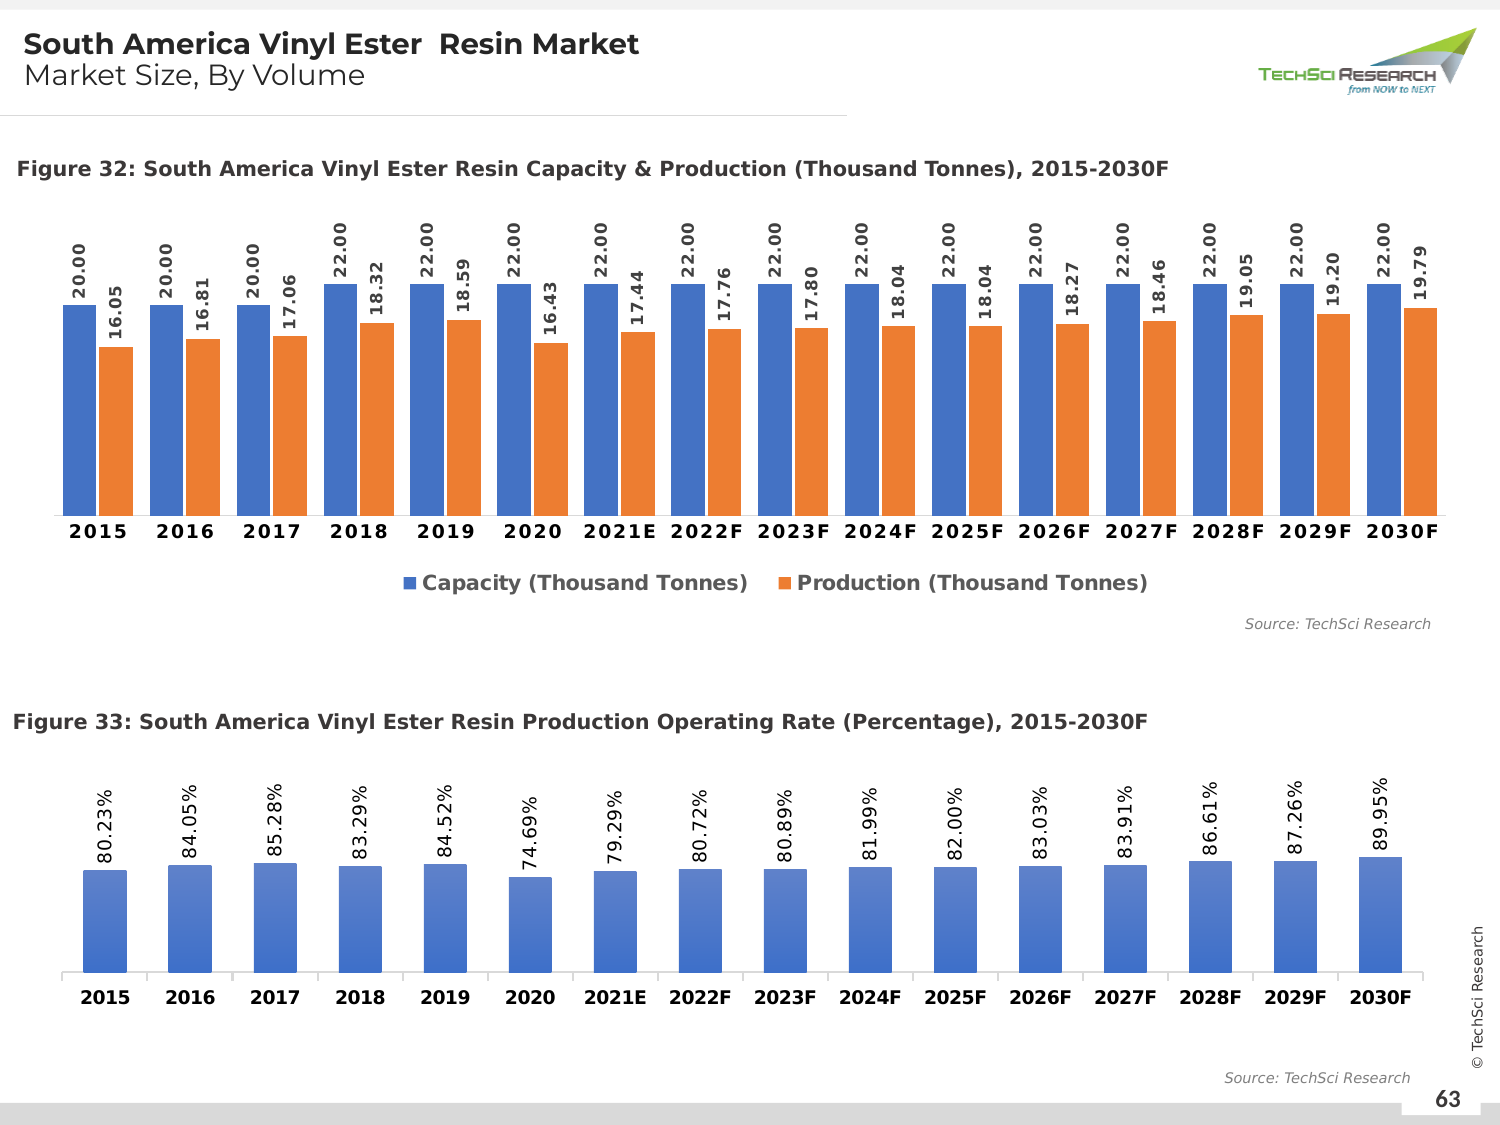

South America Vinyl Ester  Resin Market
Market Size, By Volume
Figure 32: South America Vinyl Ester Resin Capacity & Production (Thousand Tonnes), 2015-2030F

### Chart

| Category | Capacity (Thousand Tonnes) | Production (Thousand Tonnes) |
|---|---|---|
| 2015 | 20.0 | 16.0455 |
| 2016 | 20.0 | 16.8105 |
| 2017 | 20.0 | 17.055999999999997 |
| 2018 | 22.0 | 18.323 |
| 2019 | 22.0 | 18.5949 |
| 2020 | 22.0 | 16.4307 |
| 2021E | 22.0 | 17.4432 |
| 2022F | 22.0 | 17.7589 |
| 2023F | 22.0 | 17.7964 |
| 2024F | 22.0 | 18.0384 |
| 2025F | 22.0 | 18.04 |
| 2026F | 22.0 | 18.267400000000002 |
| 2027F | 22.0 | 18.4604 |
| 2028F | 22.0 | 19.0534 |
| 2029F | 22.0 | 19.1964 |
| 2030F | 22.0 | 19.7894 |
Source: TechSci Research
Figure 33: South America Vinyl Ester Resin Production Operating Rate (Percentage), 2015-2030F

### Chart

| Category | Value (USD Billion) |
|---|---|
| 2015 | 0.8023 |
| 2016 | 0.8405 |
| 2017 | 0.8528 |
| 2018 | 0.8329 |
| 2019 | 0.8452 |
| 2020 | 0.7469 |
| 2021E | 0.7929 |
| 2022F | 0.8072 |
| 2023F | 0.8089 |
| 2024F | 0.8199 |
| 2025F | 0.82 |
| 2026F | 0.8303 |
| 2027F | 0.8391 |
| 2028F | 0.8661 |
| 2029F | 0.8726 |
| 2030F | 0.8995 |
Source: TechSci Research